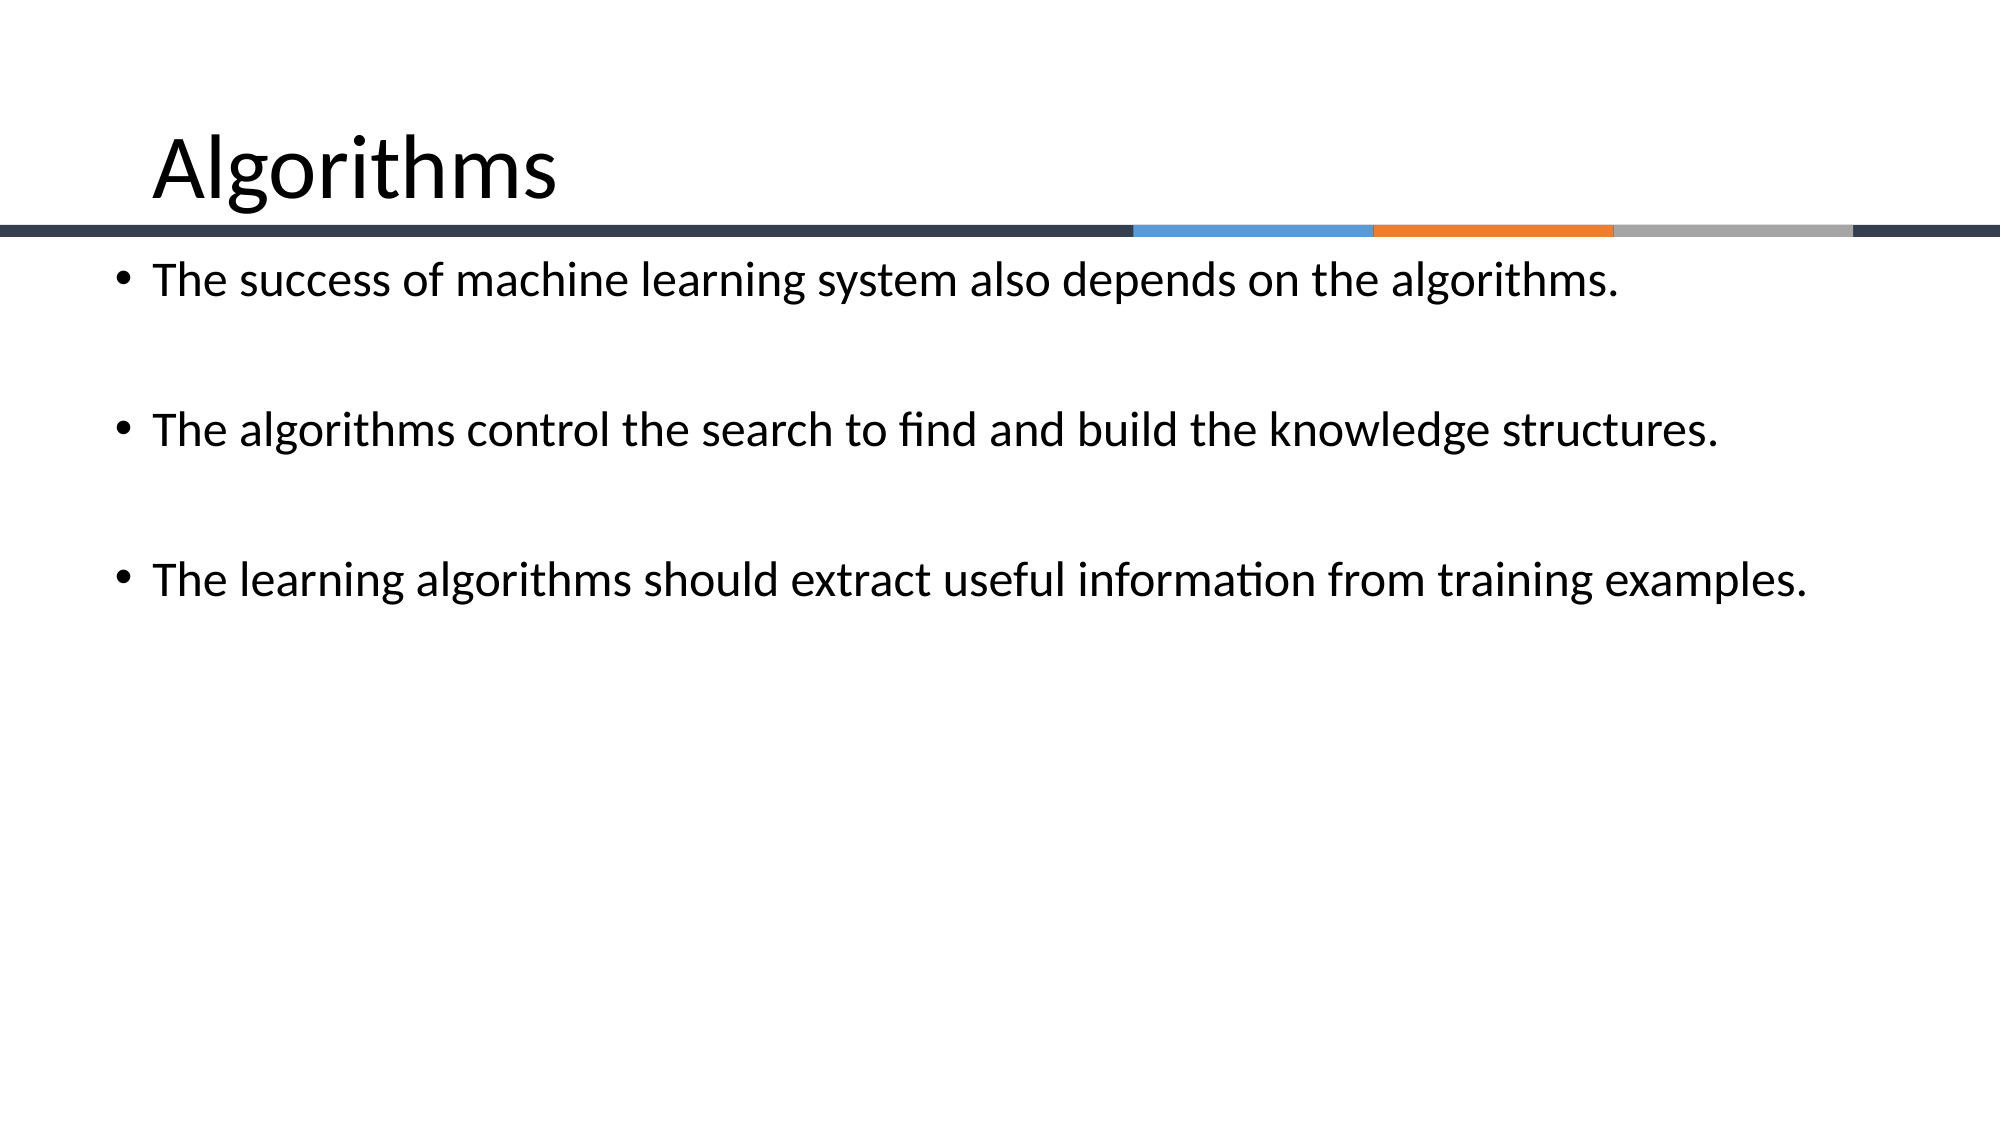

# Algorithms
The success of machine learning system also depends on the algorithms.

The algorithms control the search to find and build the knowledge structures.

The learning algorithms should extract useful information from training examples.